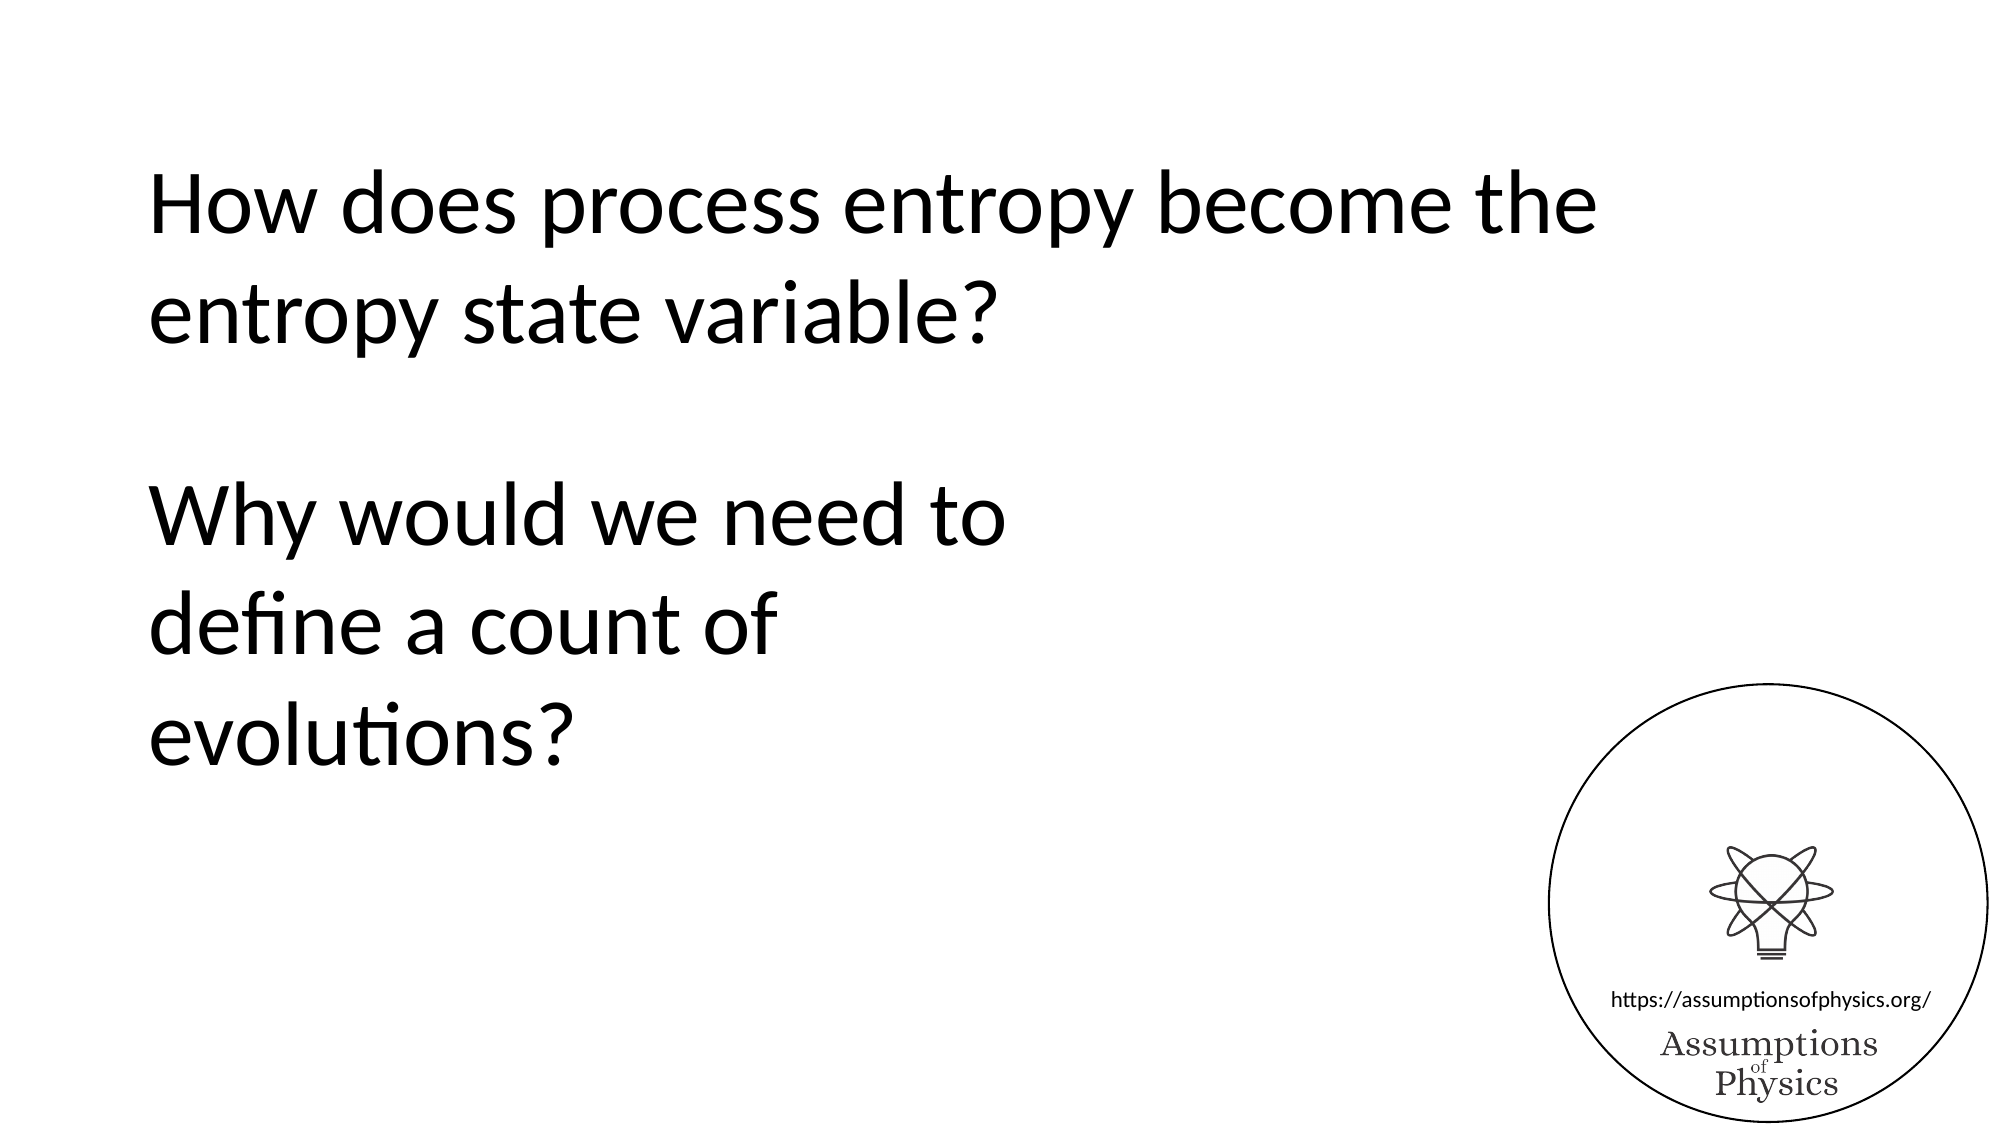

How does process entropy become the entropy state variable?
Why would we need to define a count of evolutions?